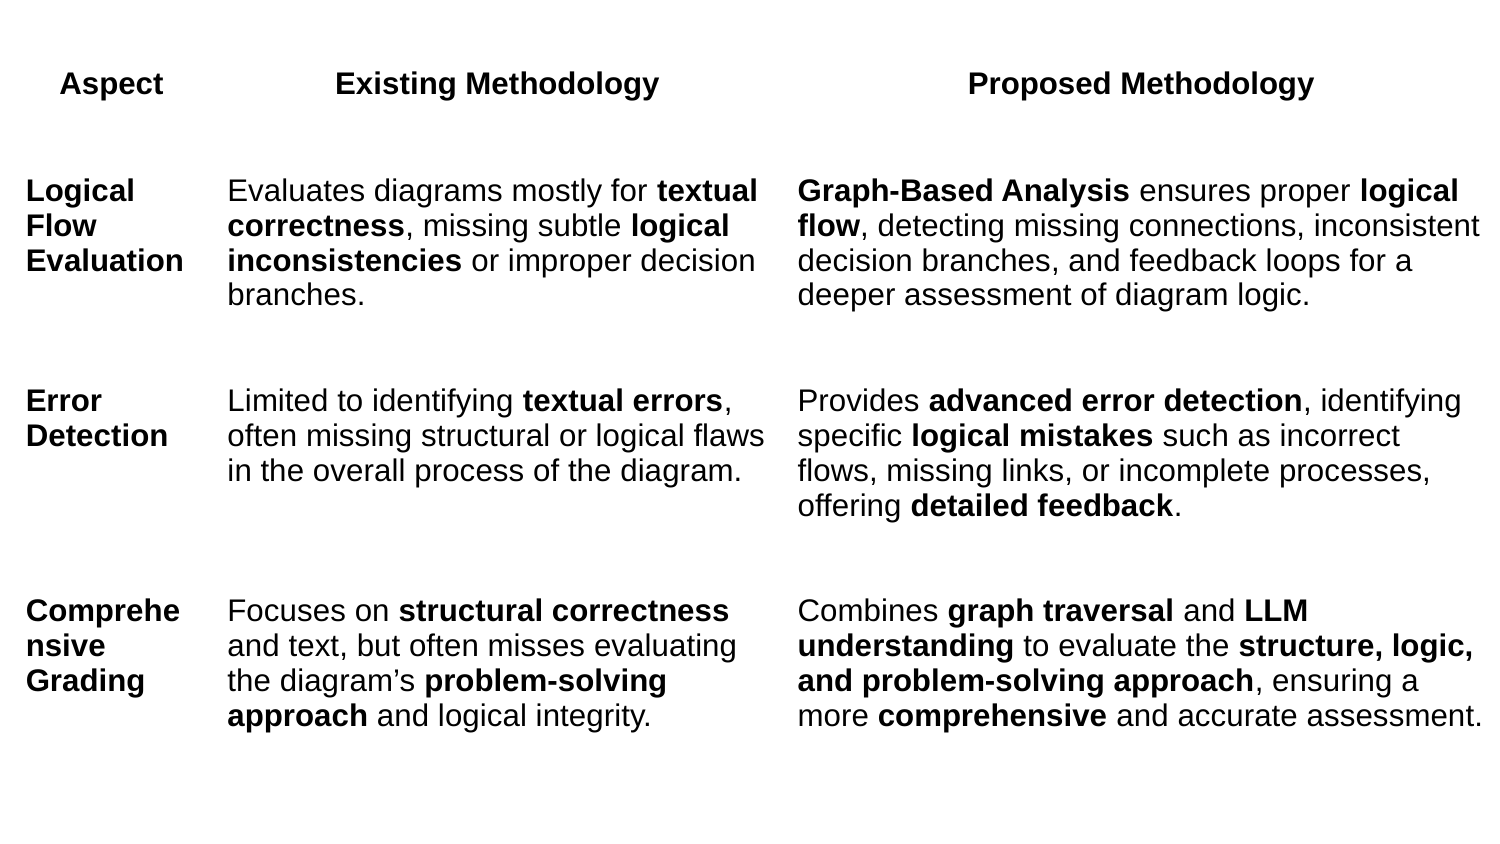

| Aspect | Existing Methodology | Proposed Methodology |
| --- | --- | --- |
| Logical Flow Evaluation | Evaluates diagrams mostly for textual correctness, missing subtle logical inconsistencies or improper decision branches. | Graph-Based Analysis ensures proper logical flow, detecting missing connections, inconsistent decision branches, and feedback loops for a deeper assessment of diagram logic. |
| Error Detection | Limited to identifying textual errors, often missing structural or logical flaws in the overall process of the diagram. | Provides advanced error detection, identifying specific logical mistakes such as incorrect flows, missing links, or incomplete processes, offering detailed feedback. |
| Comprehensive Grading | Focuses on structural correctness and text, but often misses evaluating the diagram’s problem-solving approach and logical integrity. | Combines graph traversal and LLM understanding to evaluate the structure, logic, and problem-solving approach, ensuring a more comprehensive and accurate assessment. |